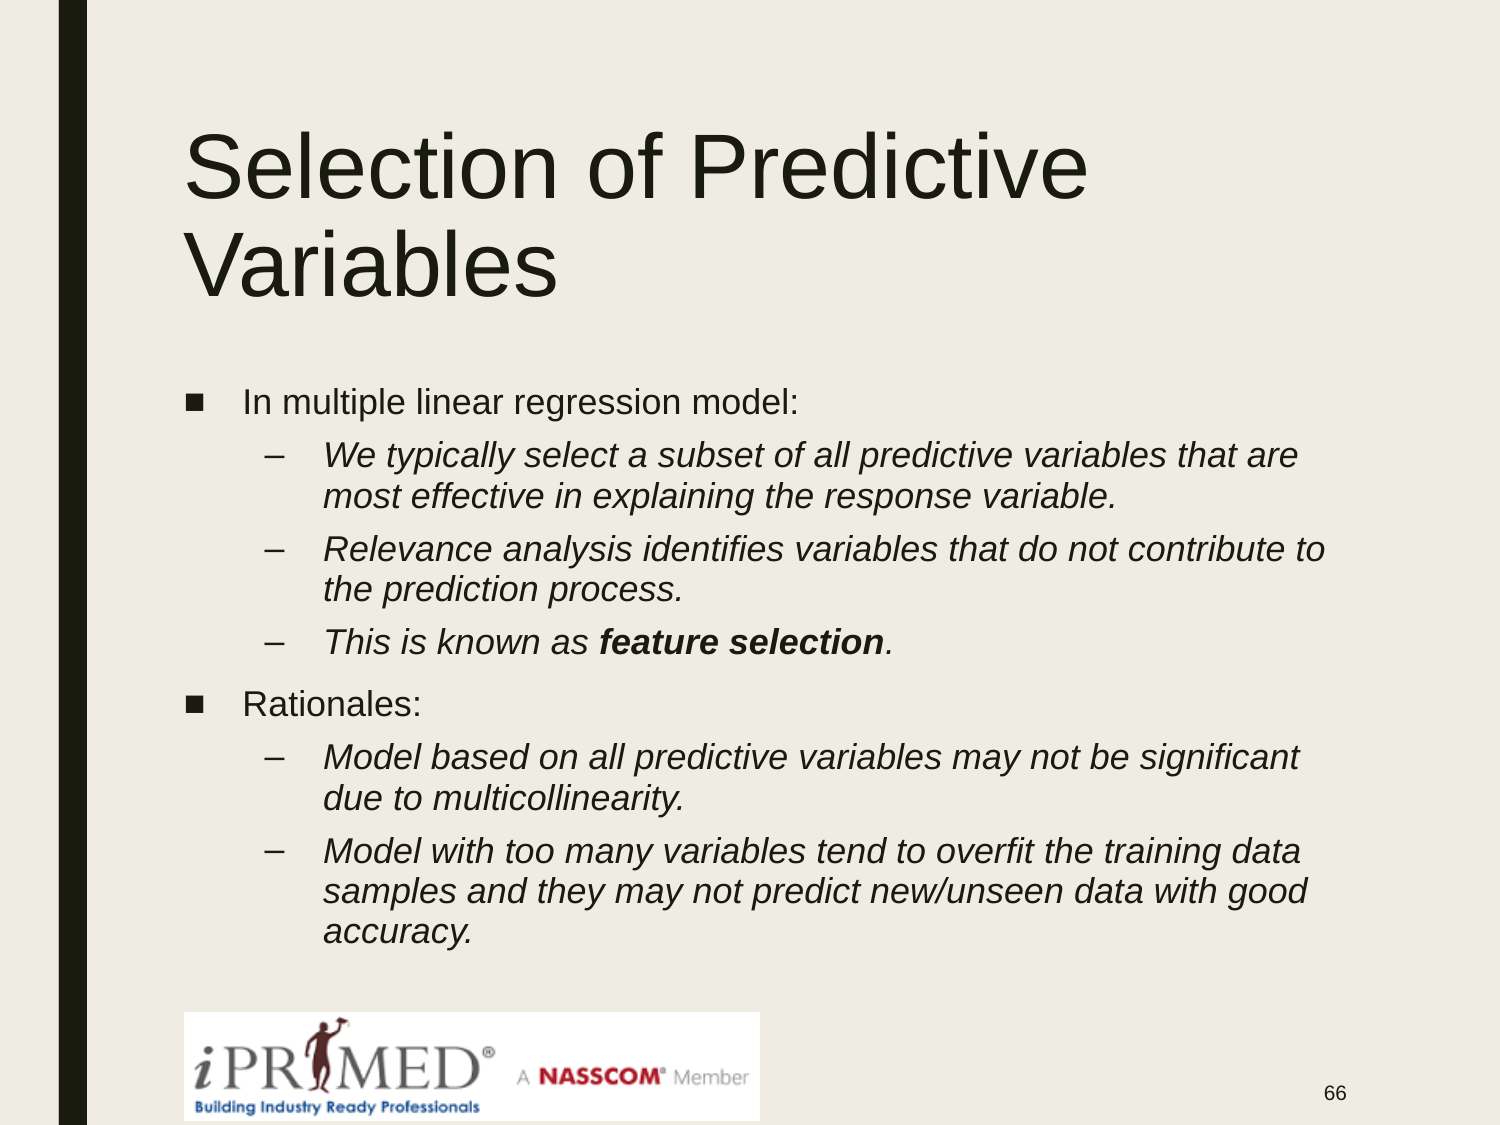

# Selection of Predictive Variables
In multiple linear regression model:
We typically select a subset of all predictive variables that are most effective in explaining the response variable.
Relevance analysis identifies variables that do not contribute to the prediction process.
This is known as feature selection.
Rationales:
Model based on all predictive variables may not be significant due to multicollinearity.
Model with too many variables tend to overfit the training data samples and they may not predict new/unseen data with good accuracy.
66